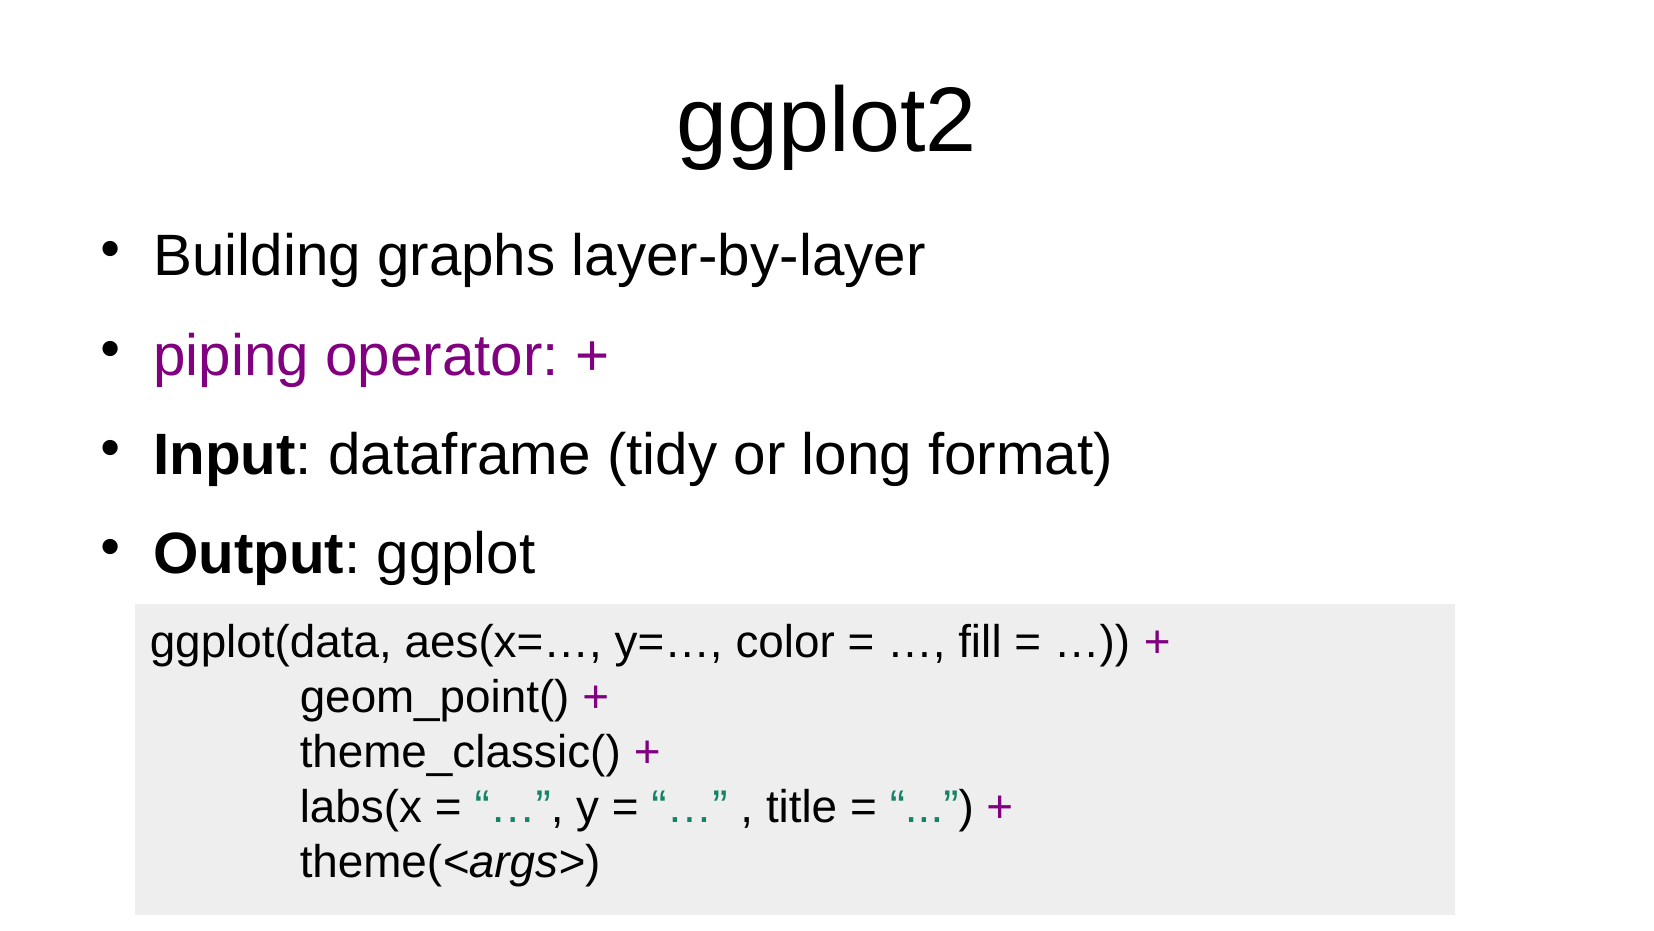

ggplot2
Building graphs layer-by-layer
piping operator: +
Input: dataframe (tidy or long format)
Output: ggplot
ggplot(data, aes(x=…, y=…, color = …, fill = …)) +
	geom_point() +
	theme_classic() +
	labs(x = “…”, y = “…” , title = “...”) +
	theme(<args>)